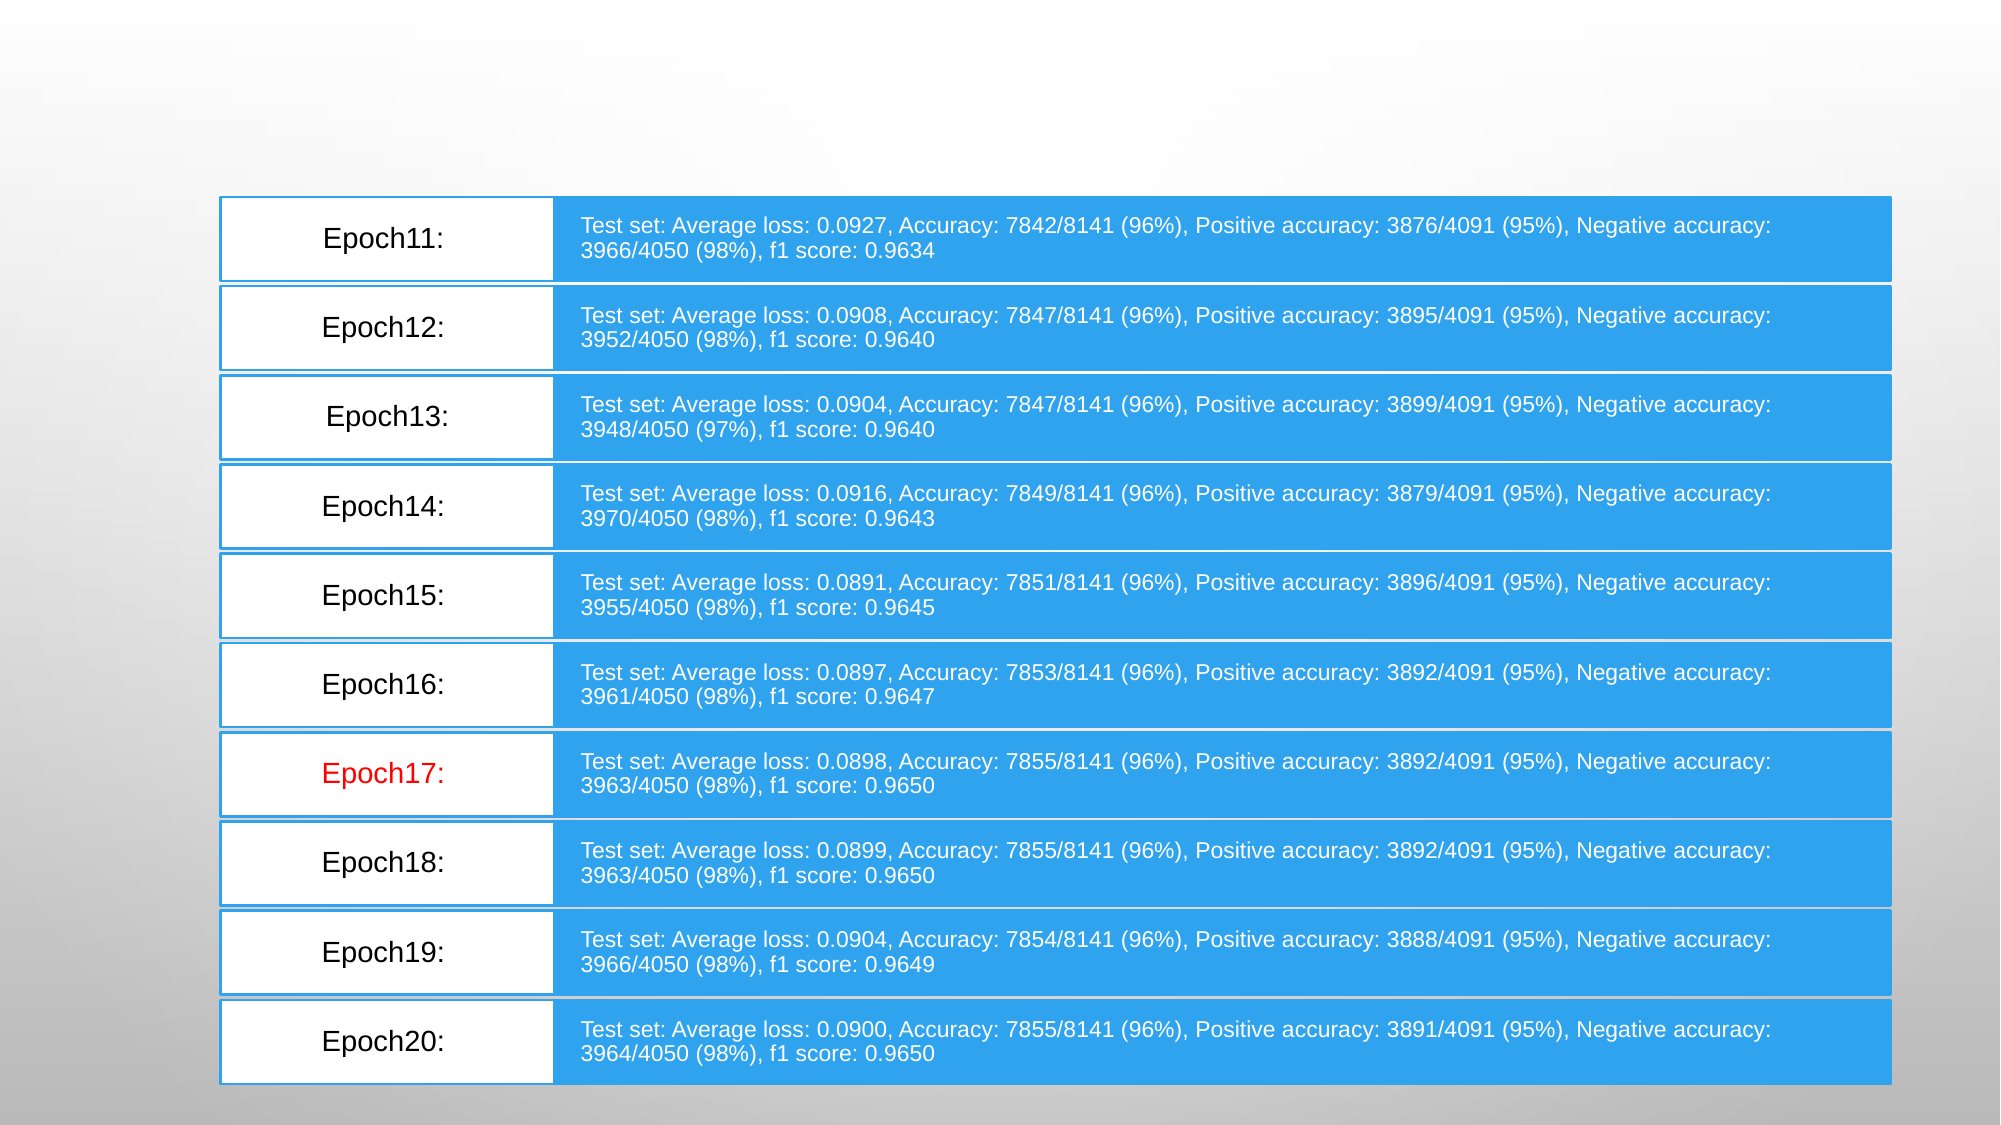

#
Test set: Average loss: 0.0927, Accuracy: 7842/8141 (96%), Positive accuracy: 3876/4091 (95%), Negative accuracy: 3966/4050 (98%), f1 score: 0.9634
Epoch11:
Test set: Average loss: 0.0908, Accuracy: 7847/8141 (96%), Positive accuracy: 3895/4091 (95%), Negative accuracy: 3952/4050 (98%), f1 score: 0.9640
Epoch12:
Test set: Average loss: 0.0904, Accuracy: 7847/8141 (96%), Positive accuracy: 3899/4091 (95%), Negative accuracy: 3948/4050 (97%), f1 score: 0.9640
Epoch13:
Test set: Average loss: 0.0916, Accuracy: 7849/8141 (96%), Positive accuracy: 3879/4091 (95%), Negative accuracy: 3970/4050 (98%), f1 score: 0.9643
Epoch14:
Test set: Average loss: 0.0891, Accuracy: 7851/8141 (96%), Positive accuracy: 3896/4091 (95%), Negative accuracy: 3955/4050 (98%), f1 score: 0.9645
Epoch15:
Test set: Average loss: 0.0897, Accuracy: 7853/8141 (96%), Positive accuracy: 3892/4091 (95%), Negative accuracy: 3961/4050 (98%), f1 score: 0.9647
Epoch16:
Test set: Average loss: 0.0898, Accuracy: 7855/8141 (96%), Positive accuracy: 3892/4091 (95%), Negative accuracy: 3963/4050 (98%), f1 score: 0.9650
Epoch17:
Test set: Average loss: 0.0899, Accuracy: 7855/8141 (96%), Positive accuracy: 3892/4091 (95%), Negative accuracy: 3963/4050 (98%), f1 score: 0.9650
Epoch18:
Test set: Average loss: 0.0904, Accuracy: 7854/8141 (96%), Positive accuracy: 3888/4091 (95%), Negative accuracy: 3966/4050 (98%), f1 score: 0.9649
Epoch19:
Test set: Average loss: 0.0900, Accuracy: 7855/8141 (96%), Positive accuracy: 3891/4091 (95%), Negative accuracy: 3964/4050 (98%), f1 score: 0.9650
Epoch20: